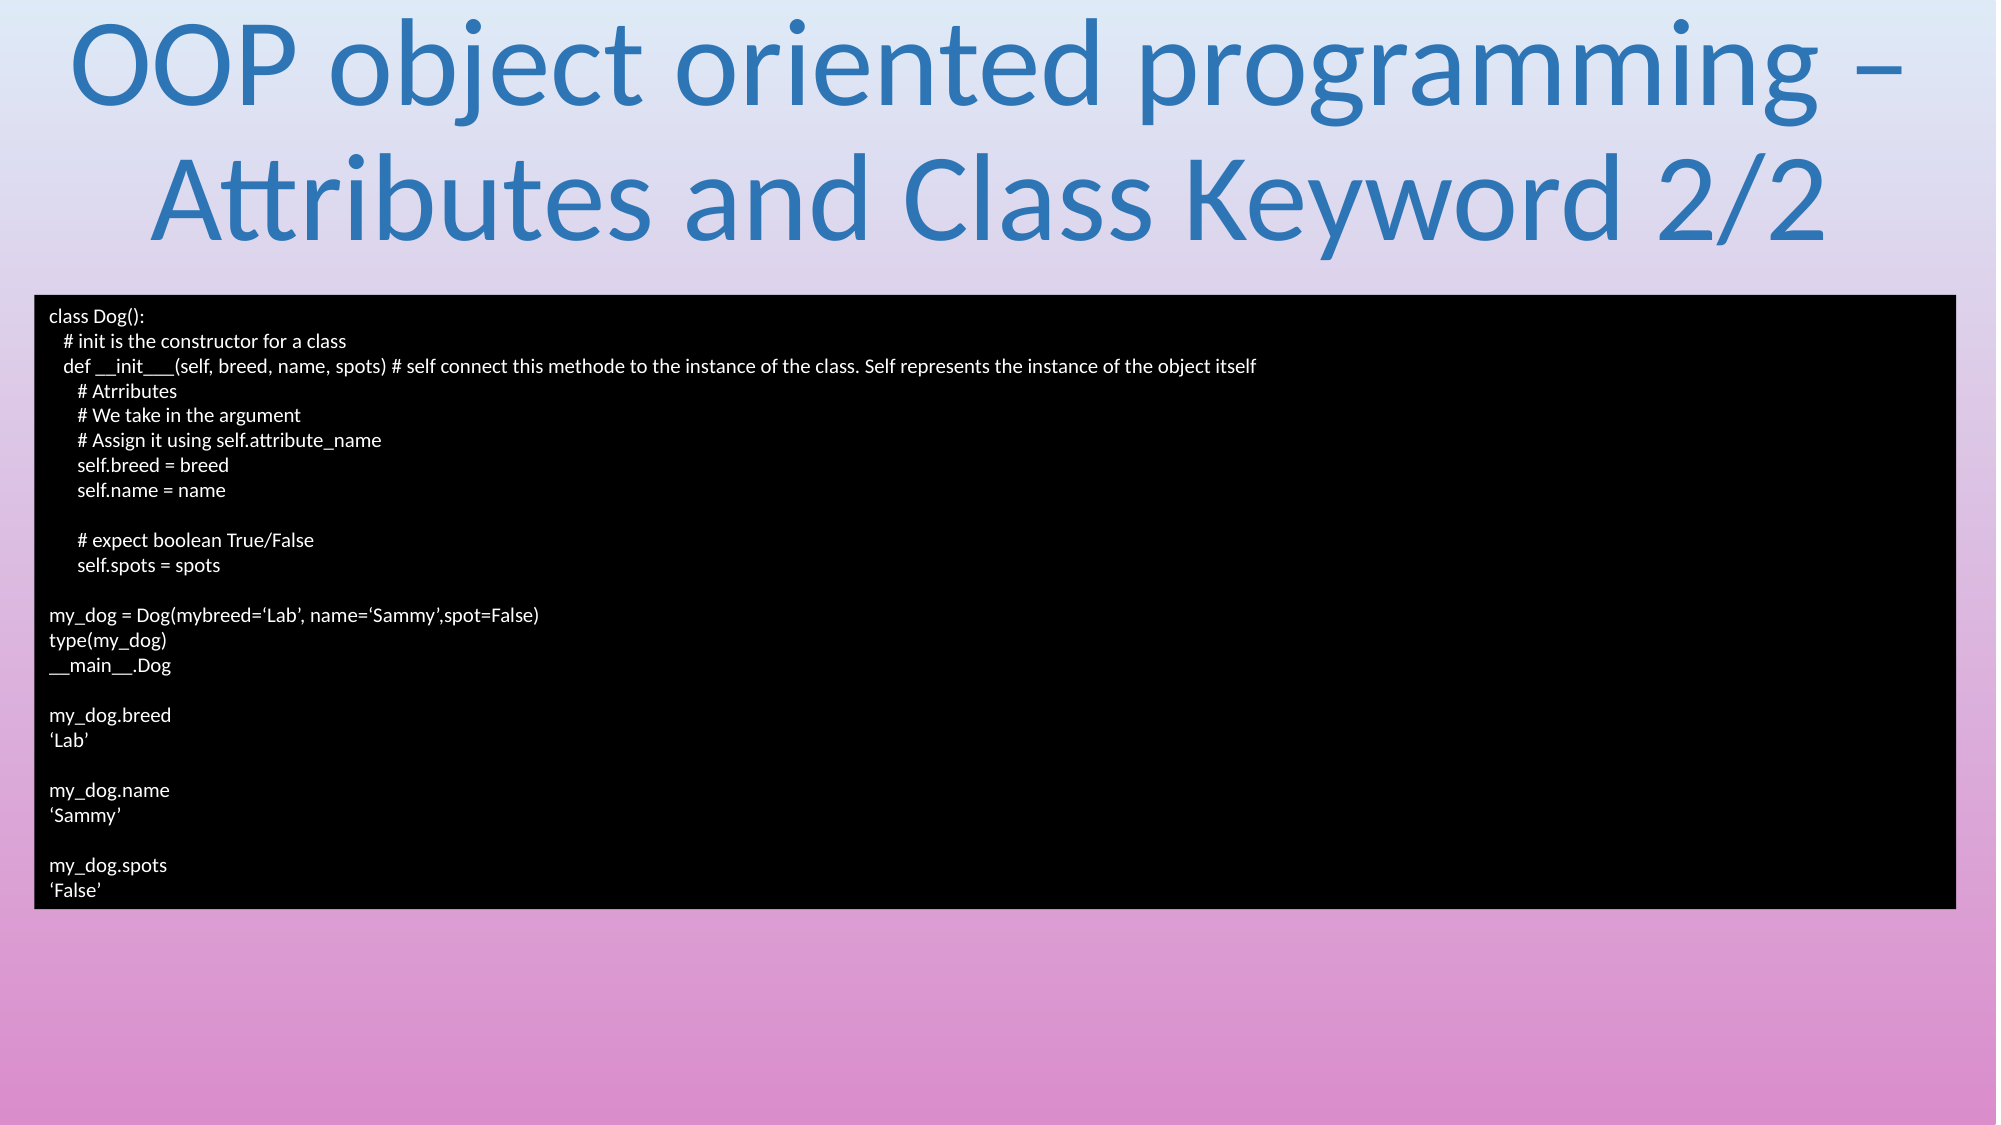

# OOP object oriented programming – Attributes and Class Keyword 2/2
class Dog():
   # init is the constructor for a class
   def __init___(self, breed, name, spots) # self connect this methode to the instance of the class. Self represents the instance of the object itself
      # Atrributes
      # We take in the argument
      # Assign it using self.attribute_name
      self.breed = breed
      self.name = name

      # expect boolean True/False
      self.spots = spots

my_dog = Dog(mybreed=‘Lab’, name=‘Sammy’,spot=False)
type(my_dog)
__main__.Dog

my_dog.breed
‘Lab’

my_dog.name
‘Sammy’

my_dog.spots
‘False’

333